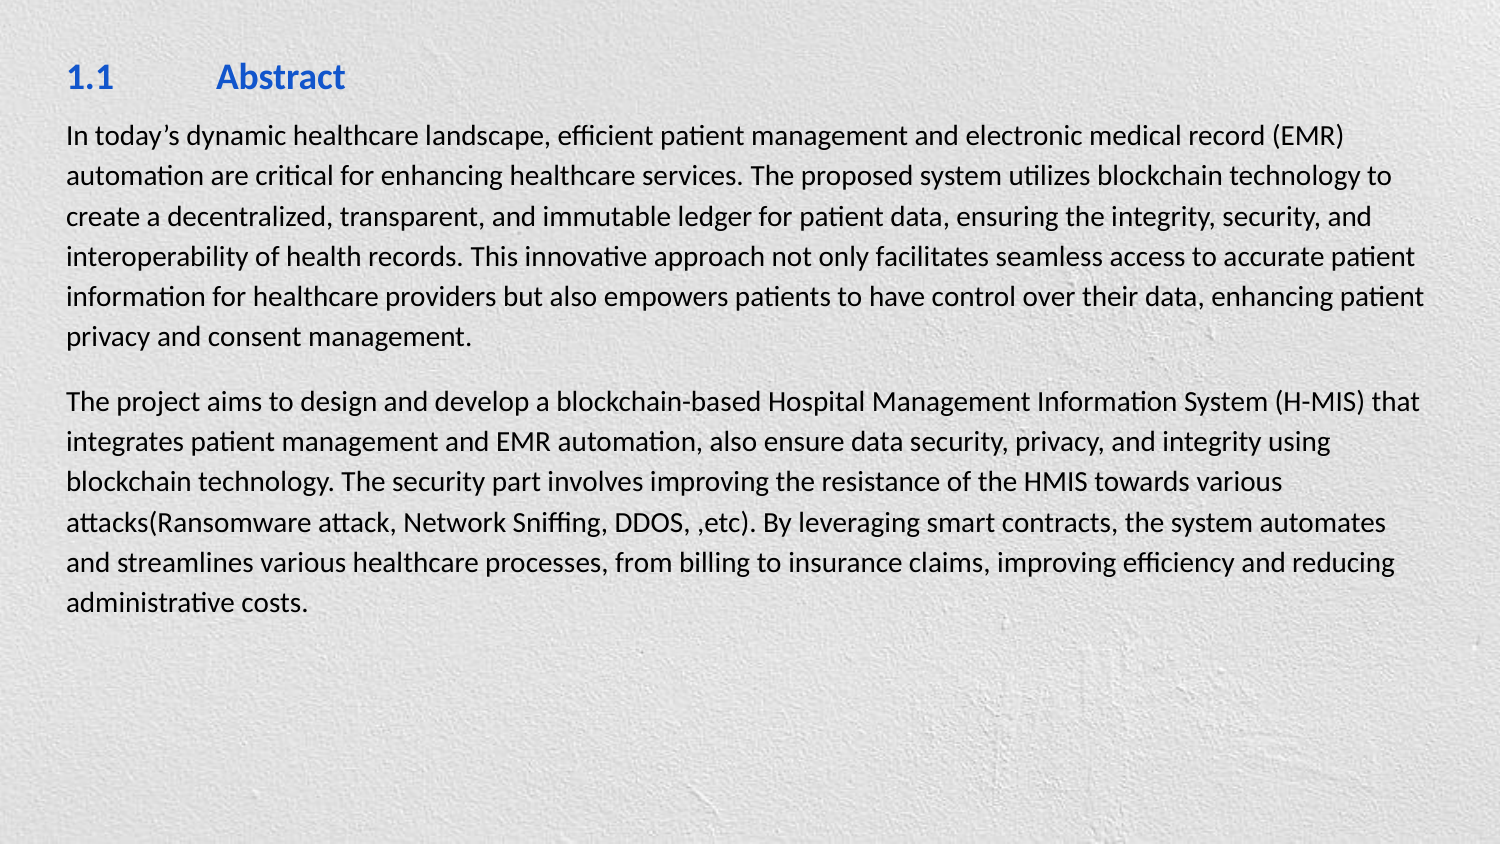

# 1.1	Abstract

In today’s dynamic healthcare landscape, efficient patient management and electronic medical record (EMR) automation are critical for enhancing healthcare services. The proposed system utilizes blockchain technology to create a decentralized, transparent, and immutable ledger for patient data, ensuring the integrity, security, and interoperability of health records. This innovative approach not only facilitates seamless access to accurate patient information for healthcare providers but also empowers patients to have control over their data, enhancing patient privacy and consent management.
The project aims to design and develop a blockchain-based Hospital Management Information System (H-MIS) that integrates patient management and EMR automation, also ensure data security, privacy, and integrity using blockchain technology. The security part involves improving the resistance of the HMIS towards various attacks(Ransomware attack, Network Sniffing, DDOS, ,etc). By leveraging smart contracts, the system automates and streamlines various healthcare processes, from billing to insurance claims, improving efficiency and reducing administrative costs.